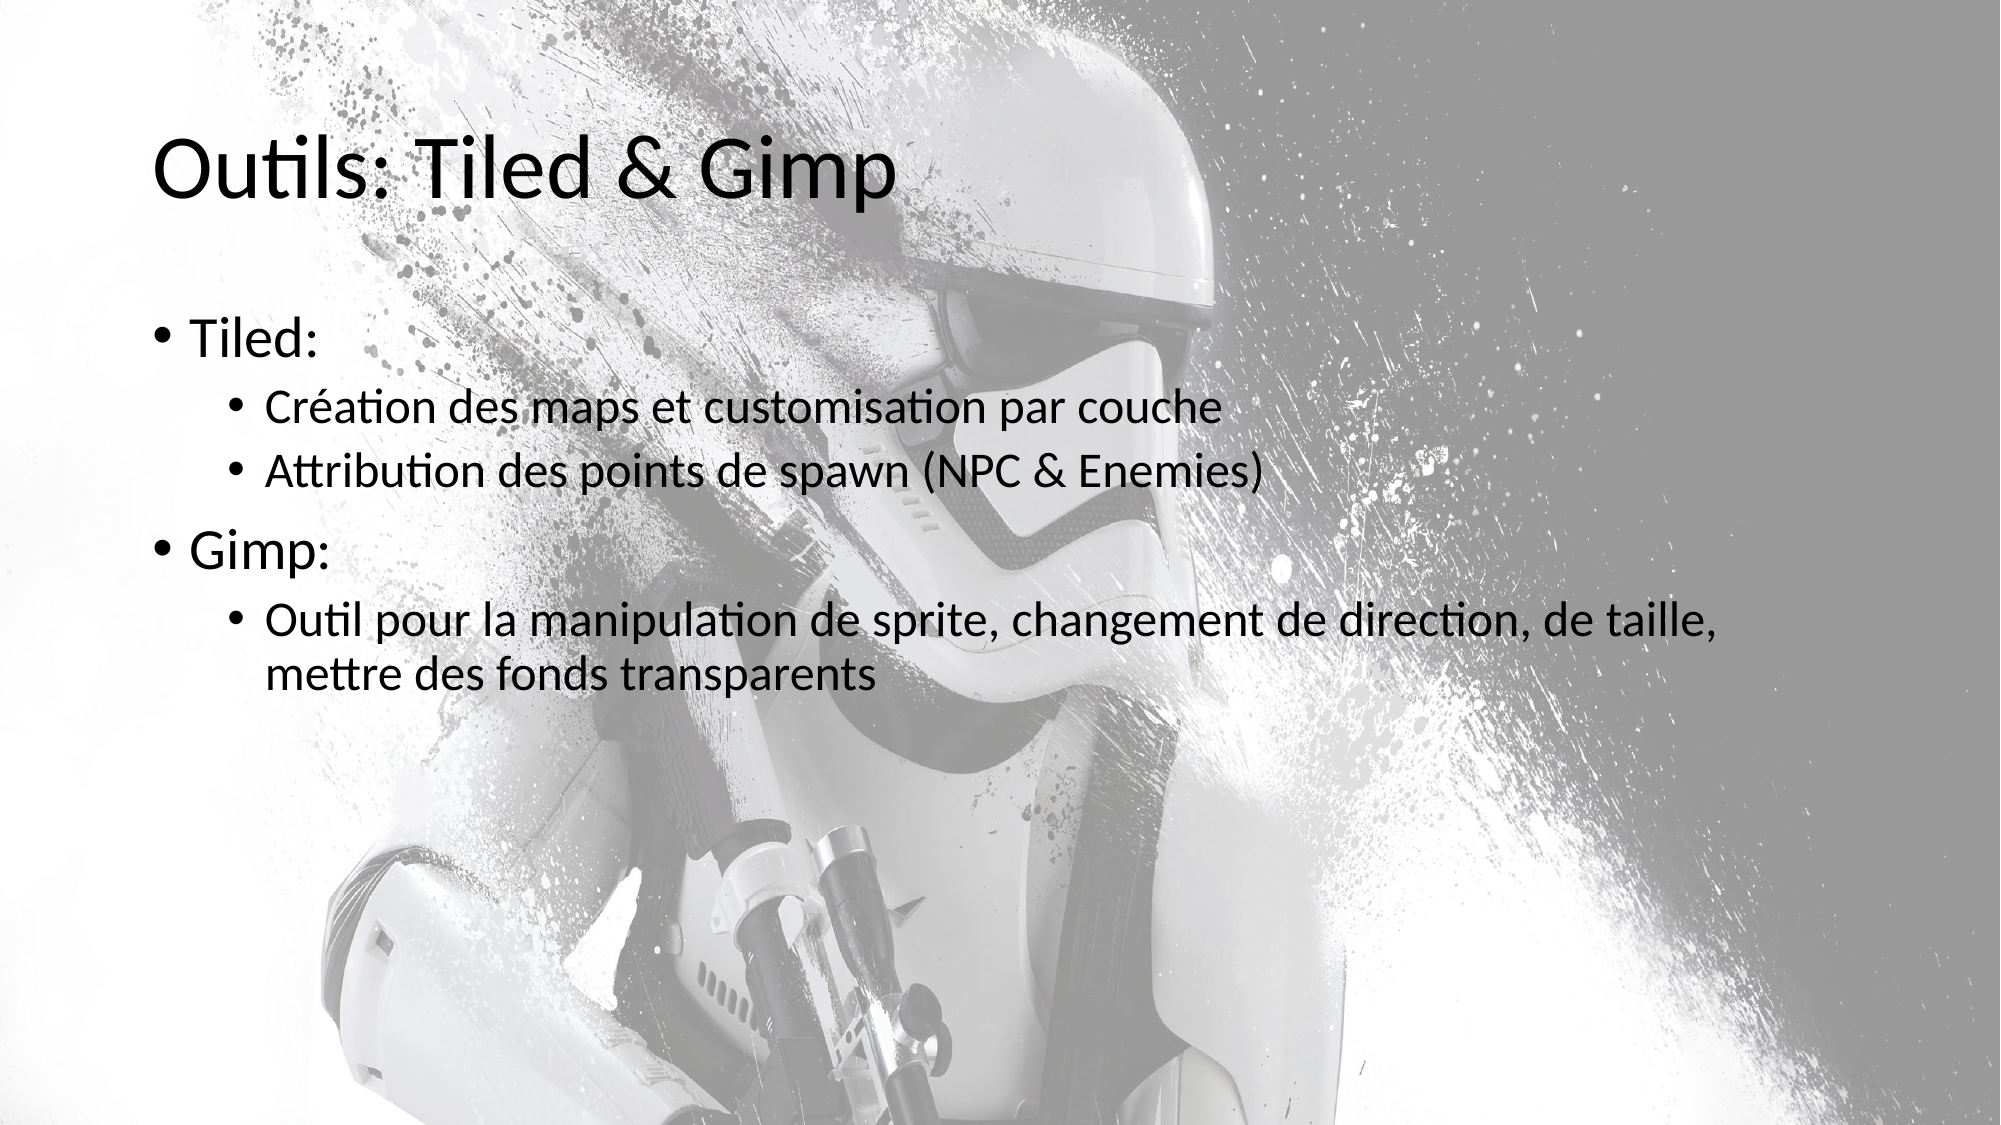

# Outils: Tiled & Gimp
Tiled:
Création des maps et customisation par couche
Attribution des points de spawn (NPC & Enemies)
Gimp:
Outil pour la manipulation de sprite, changement de direction, de taille, mettre des fonds transparents